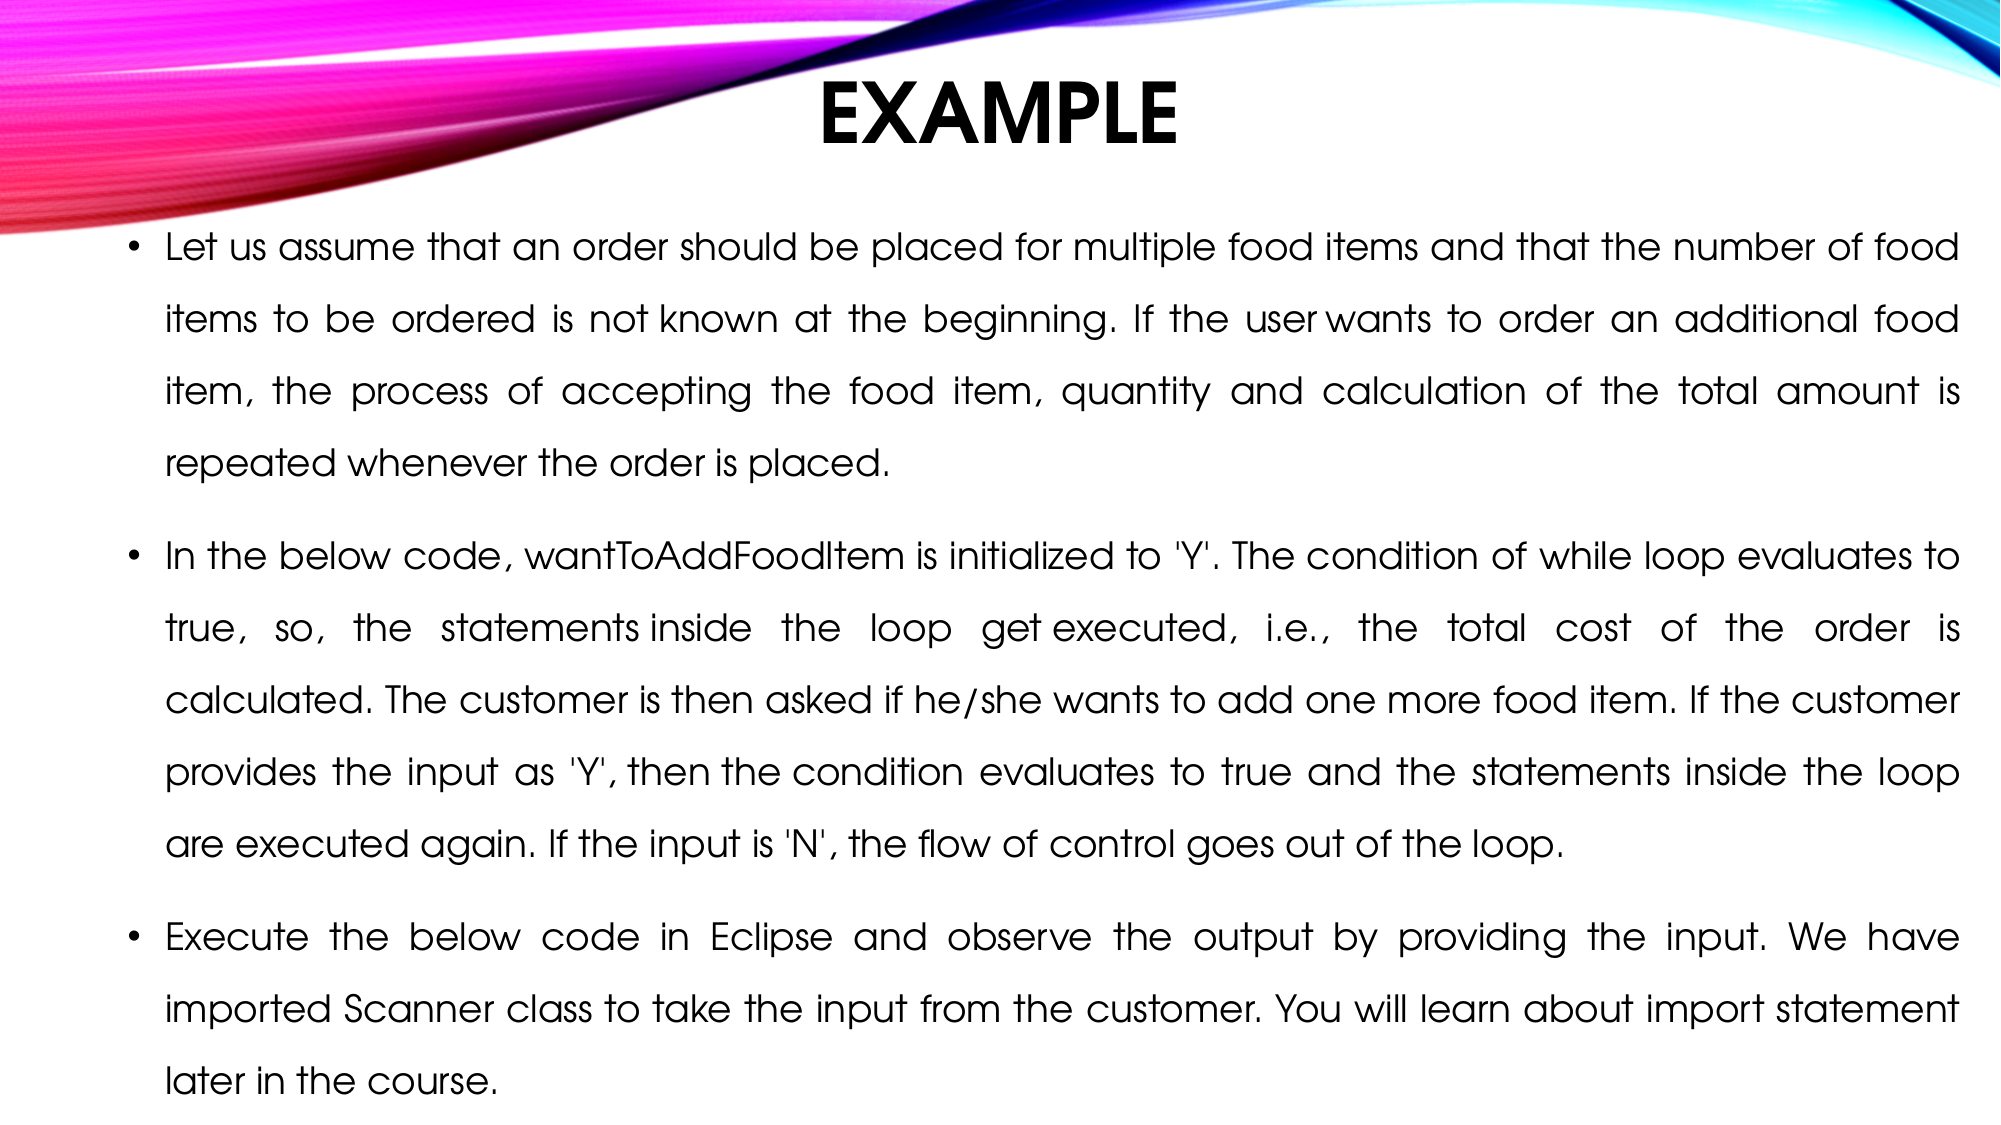

# EXAMPLE
Let us assume that an order should be placed for multiple food items and that the number of food items to be ordered is not known at the beginning. If the user wants to order an additional food item, the process of accepting the food item, quantity and calculation of the total amount is repeated whenever the order is placed.
In the below code, wantToAddFoodItem is initialized to 'Y'. The condition of while loop evaluates to true, so, the statements inside the loop get executed, i.e., the total cost of the order is calculated. The customer is then asked if he/she wants to add one more food item. If the customer provides the input as 'Y', then the condition evaluates to true and the statements inside the loop are executed again. If the input is 'N', the flow of control goes out of the loop.
Execute the below code in Eclipse and observe the output by providing the input. We have imported Scanner class to take the input from the customer. You will learn about import statement later in the course.